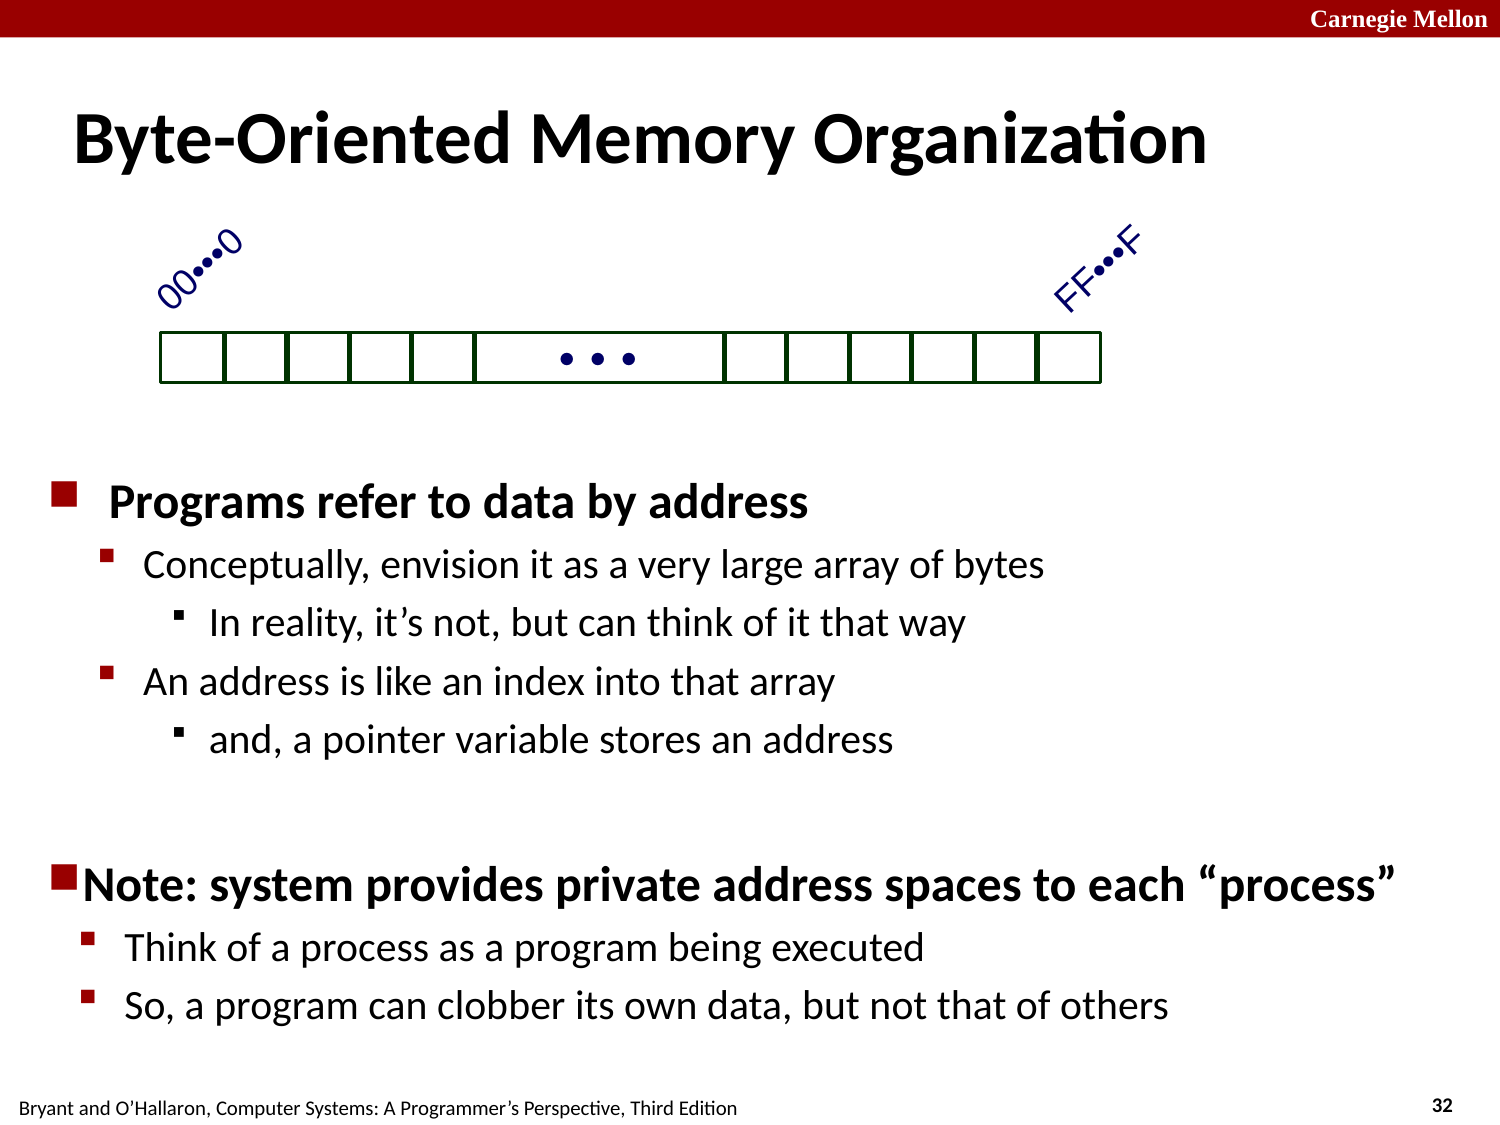

# Byte-Oriented Memory Organization
00•••0
FF•••F
• • •

Programs refer to data by address
Conceptually, envision it as a very large array of bytes
In reality, it’s not, but can think of it that way
An address is like an index into that array
and, a pointer variable stores an address

Note: system provides private address spaces to each “process”
Think of a process as a program being executed
So, a program can clobber its own data, but not that of others